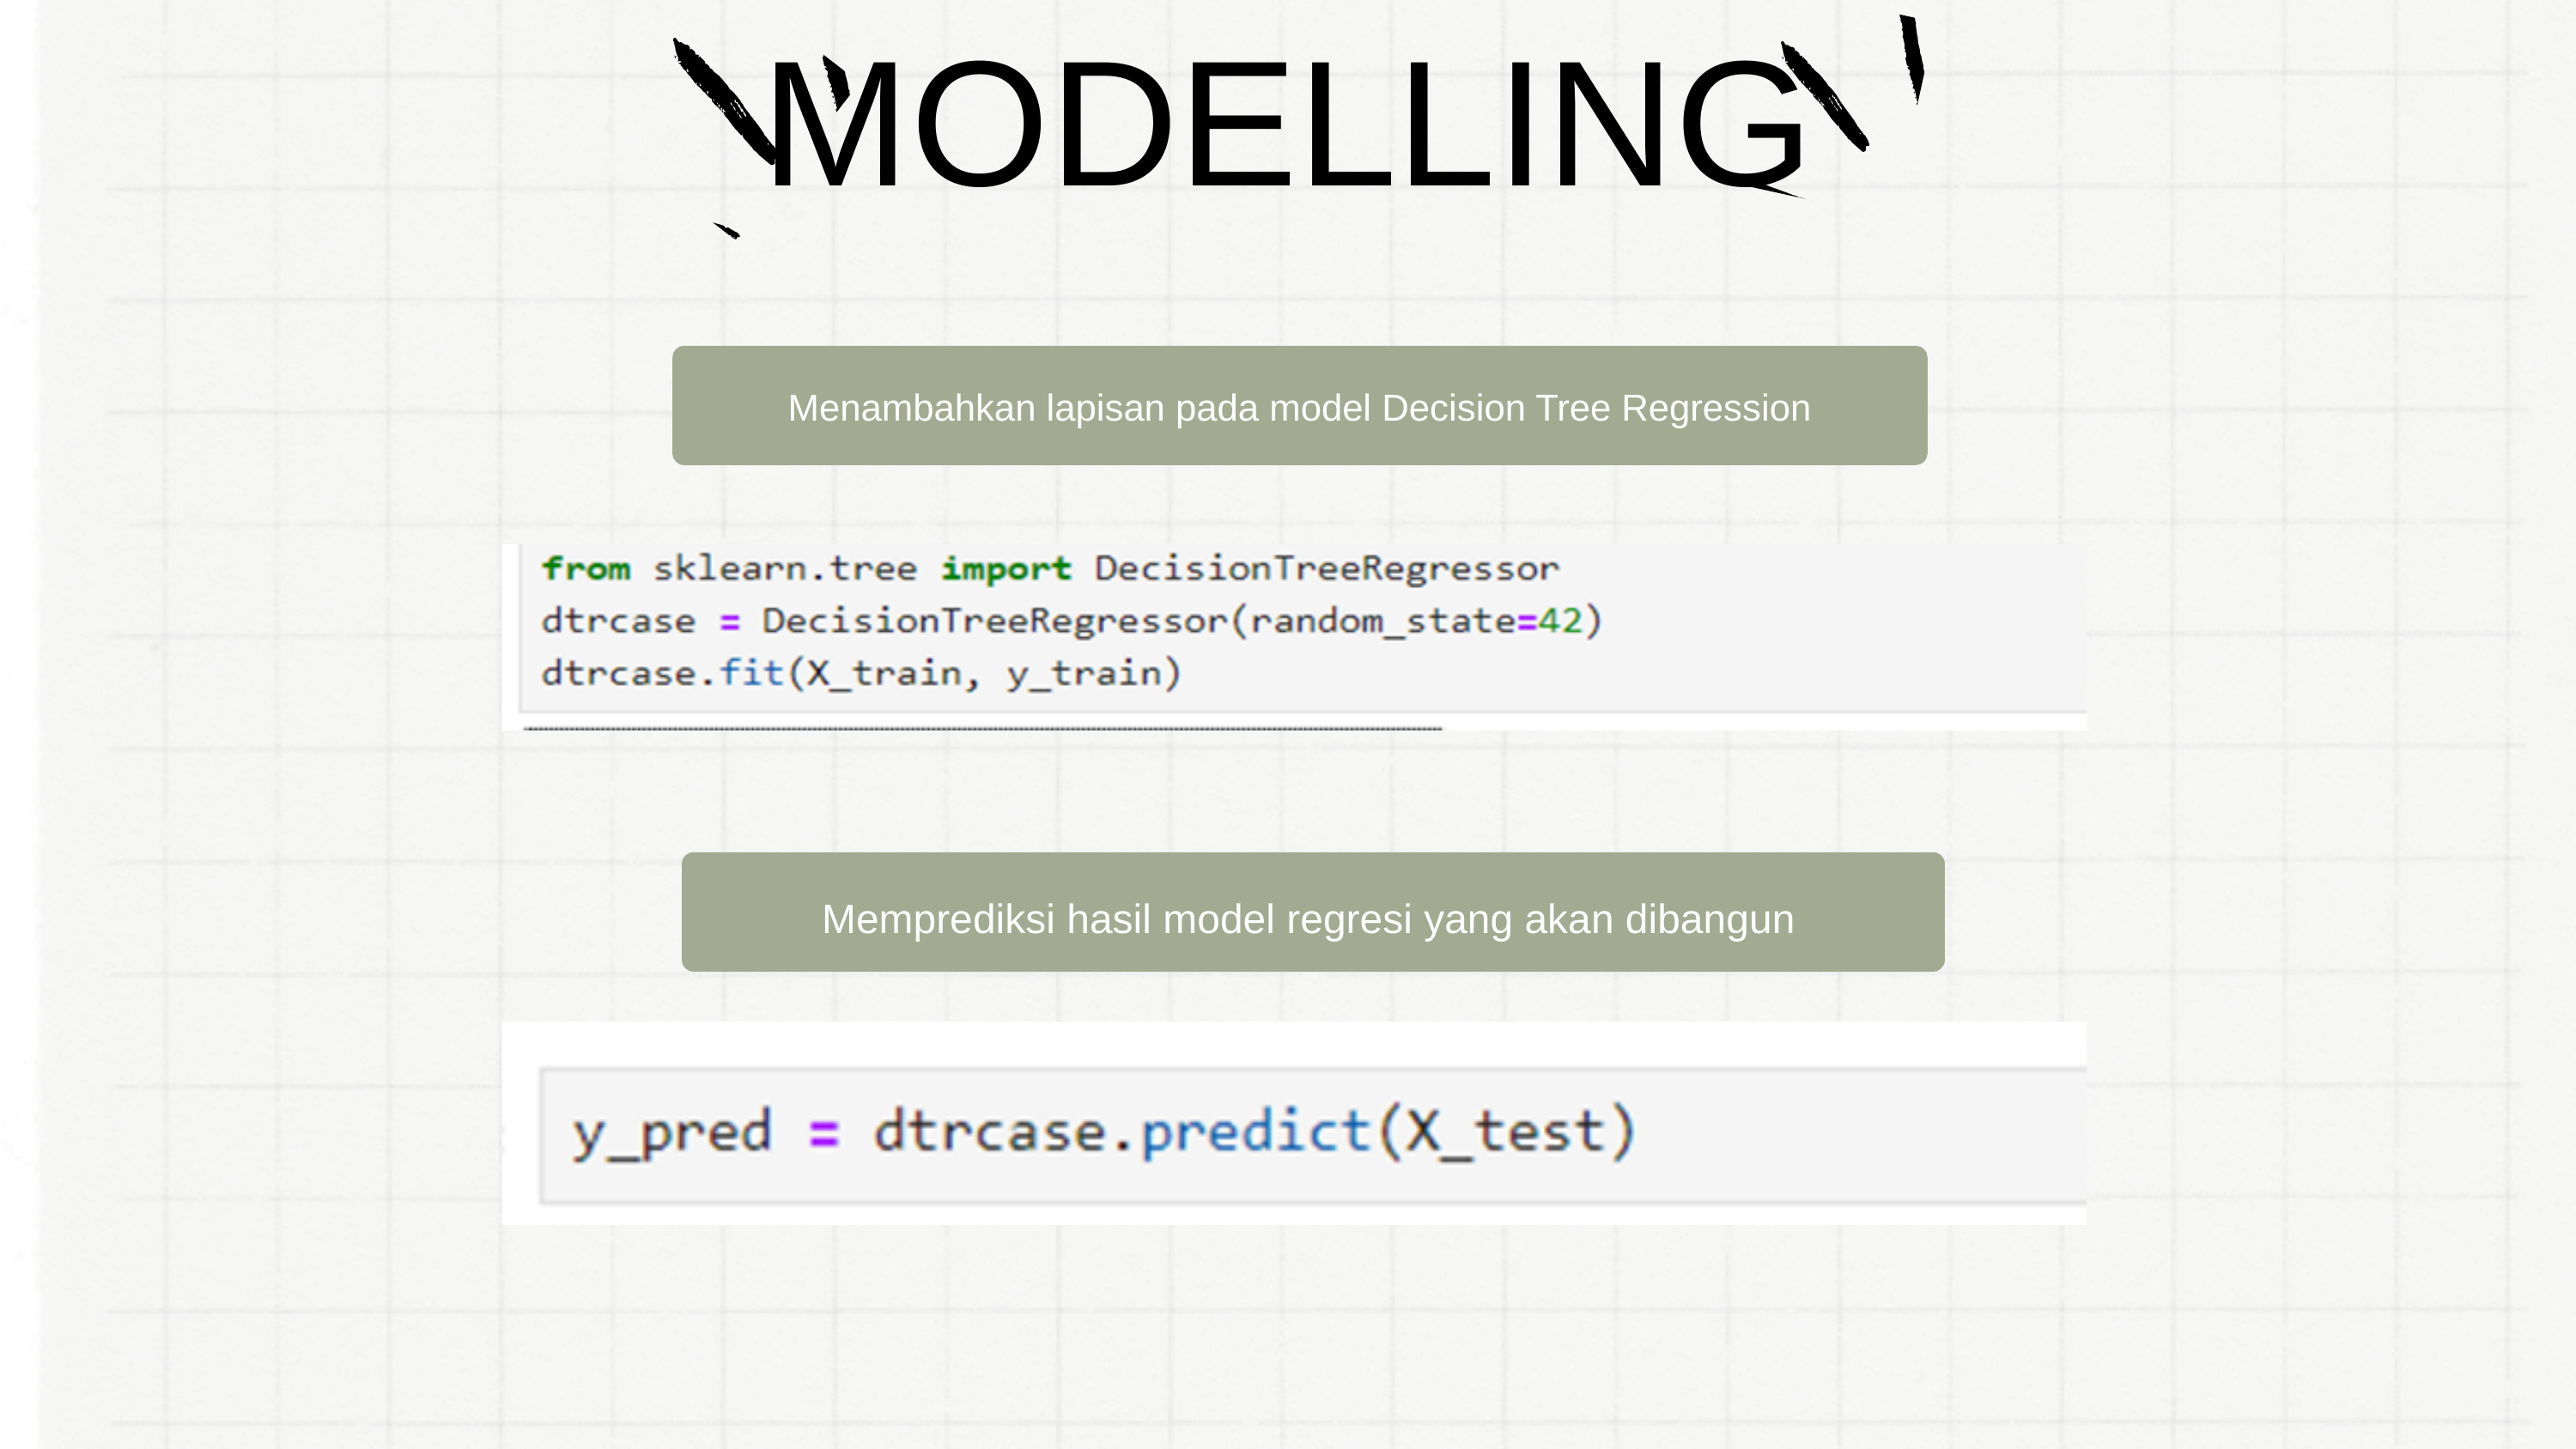

MODELLING

Menambahkan lapisan pada model Decision Tree Regression

Memprediksi hasil model regresi yang akan dibangun